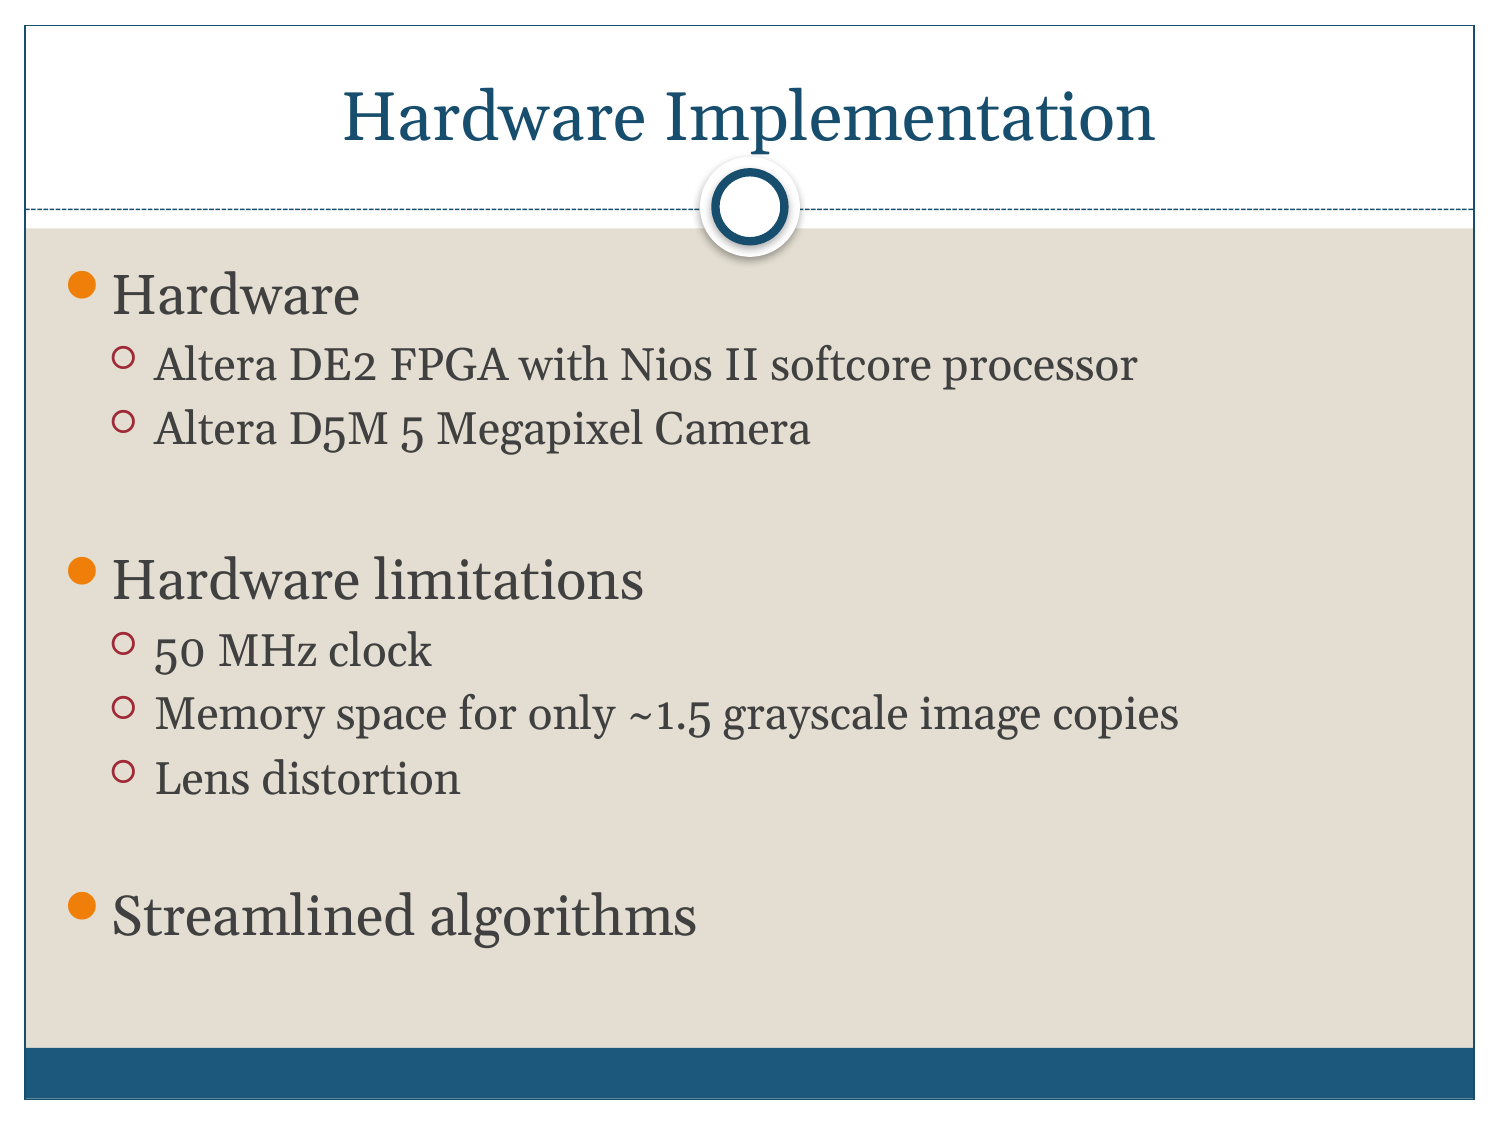

# Hardware Implementation
Hardware
Altera DE2 FPGA with Nios II softcore processor
Altera D5M 5 Megapixel Camera

Hardware limitations
50 MHz clock
Memory space for only ~1.5 grayscale image copies
Lens distortion

Streamlined algorithms